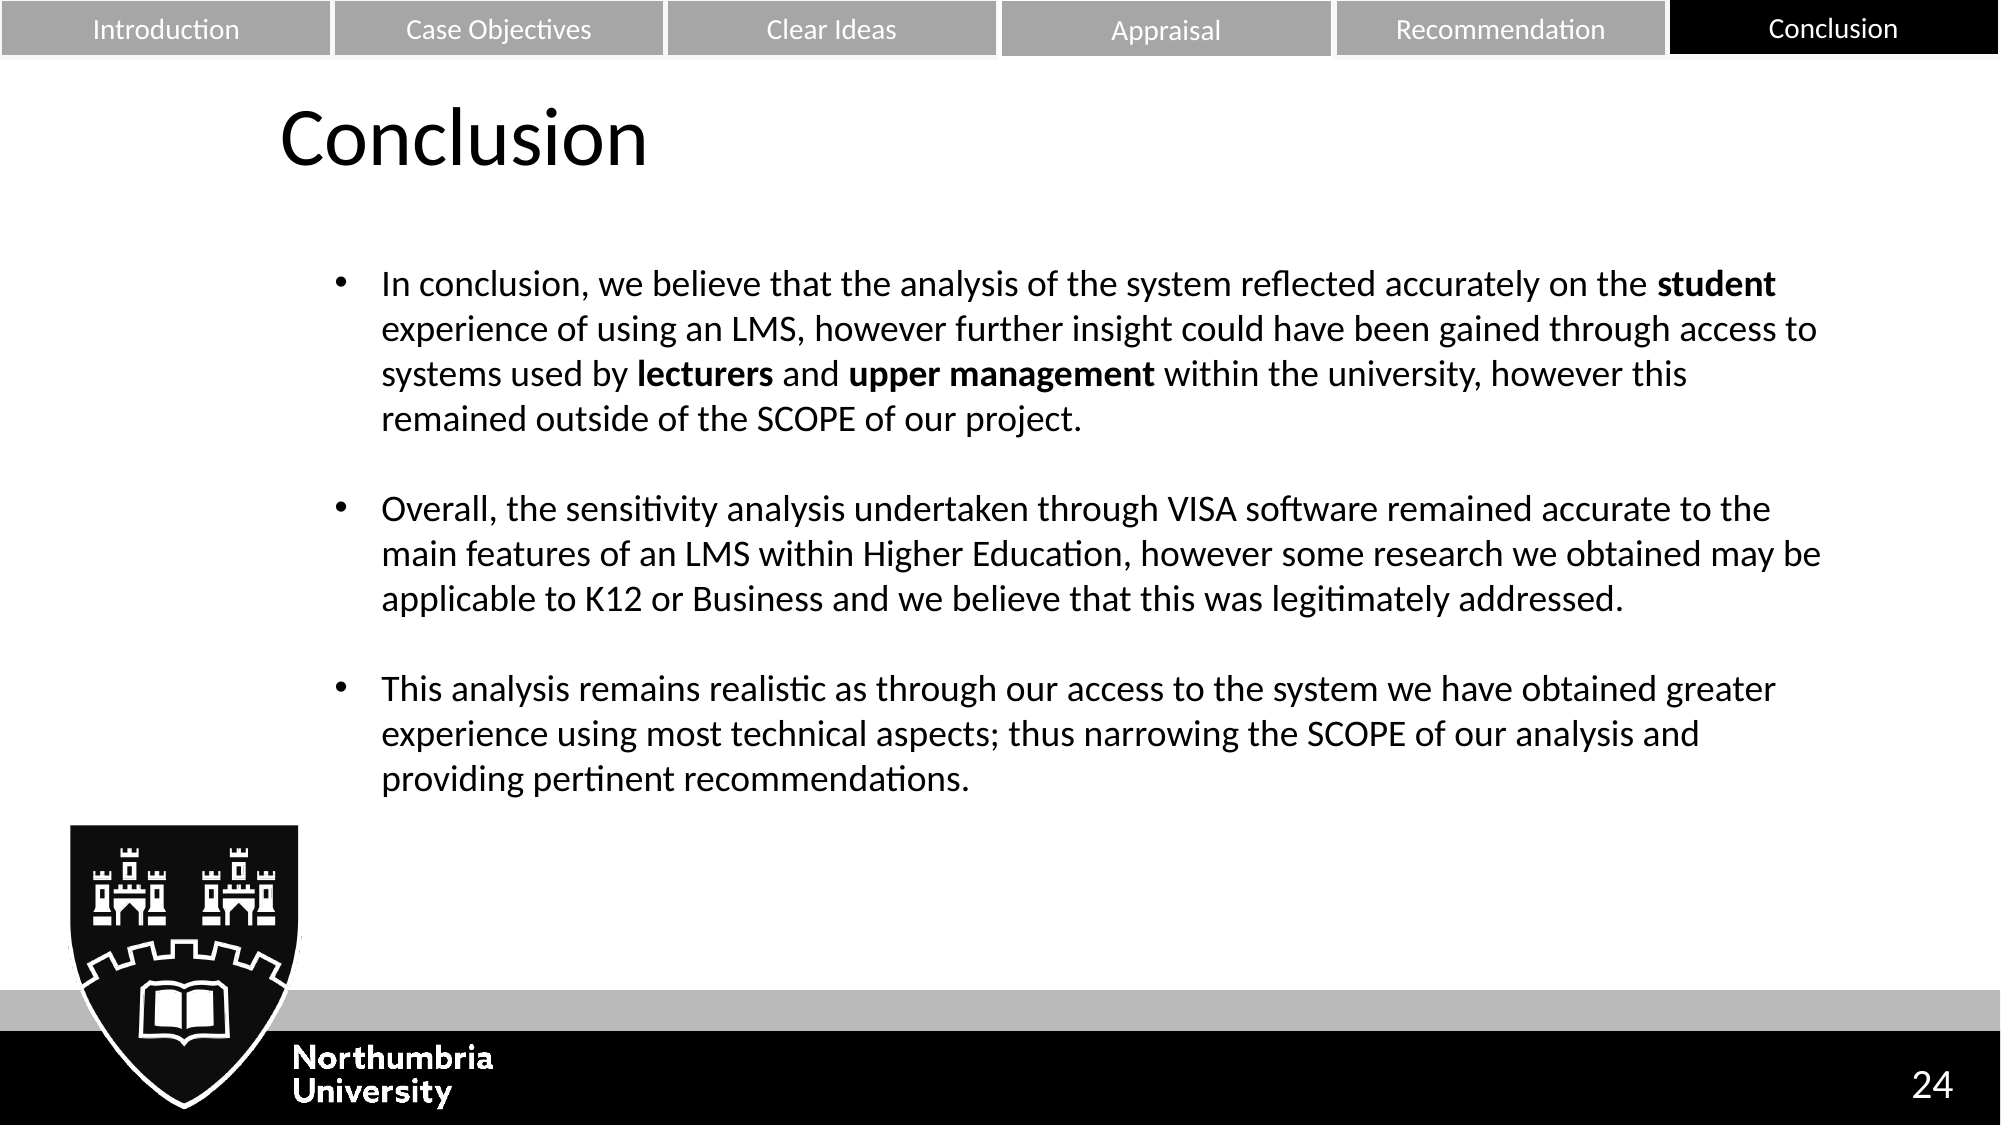

Conclusion
Clear Ideas
Recommendation
Introduction
Introduction
Case & Organisation
Case Objectives
Research
Conclusion
Recommendation
Appraisal
Clear Ideas
Appraisal
Conclusion
In conclusion, we believe that the analysis of the system reflected accurately on the student experience of using an LMS, however further insight could have been gained through access to systems used by lecturers and upper management within the university, however this remained outside of the SCOPE of our project.

Overall, the sensitivity analysis undertaken through VISA software remained accurate to the main features of an LMS within Higher Education, however some research we obtained may be applicable to K12 or Business and we believe that this was legitimately addressed.

This analysis remains realistic as through our access to the system we have obtained greater experience using most technical aspects; thus narrowing the SCOPE of our analysis and providing pertinent recommendations.

24